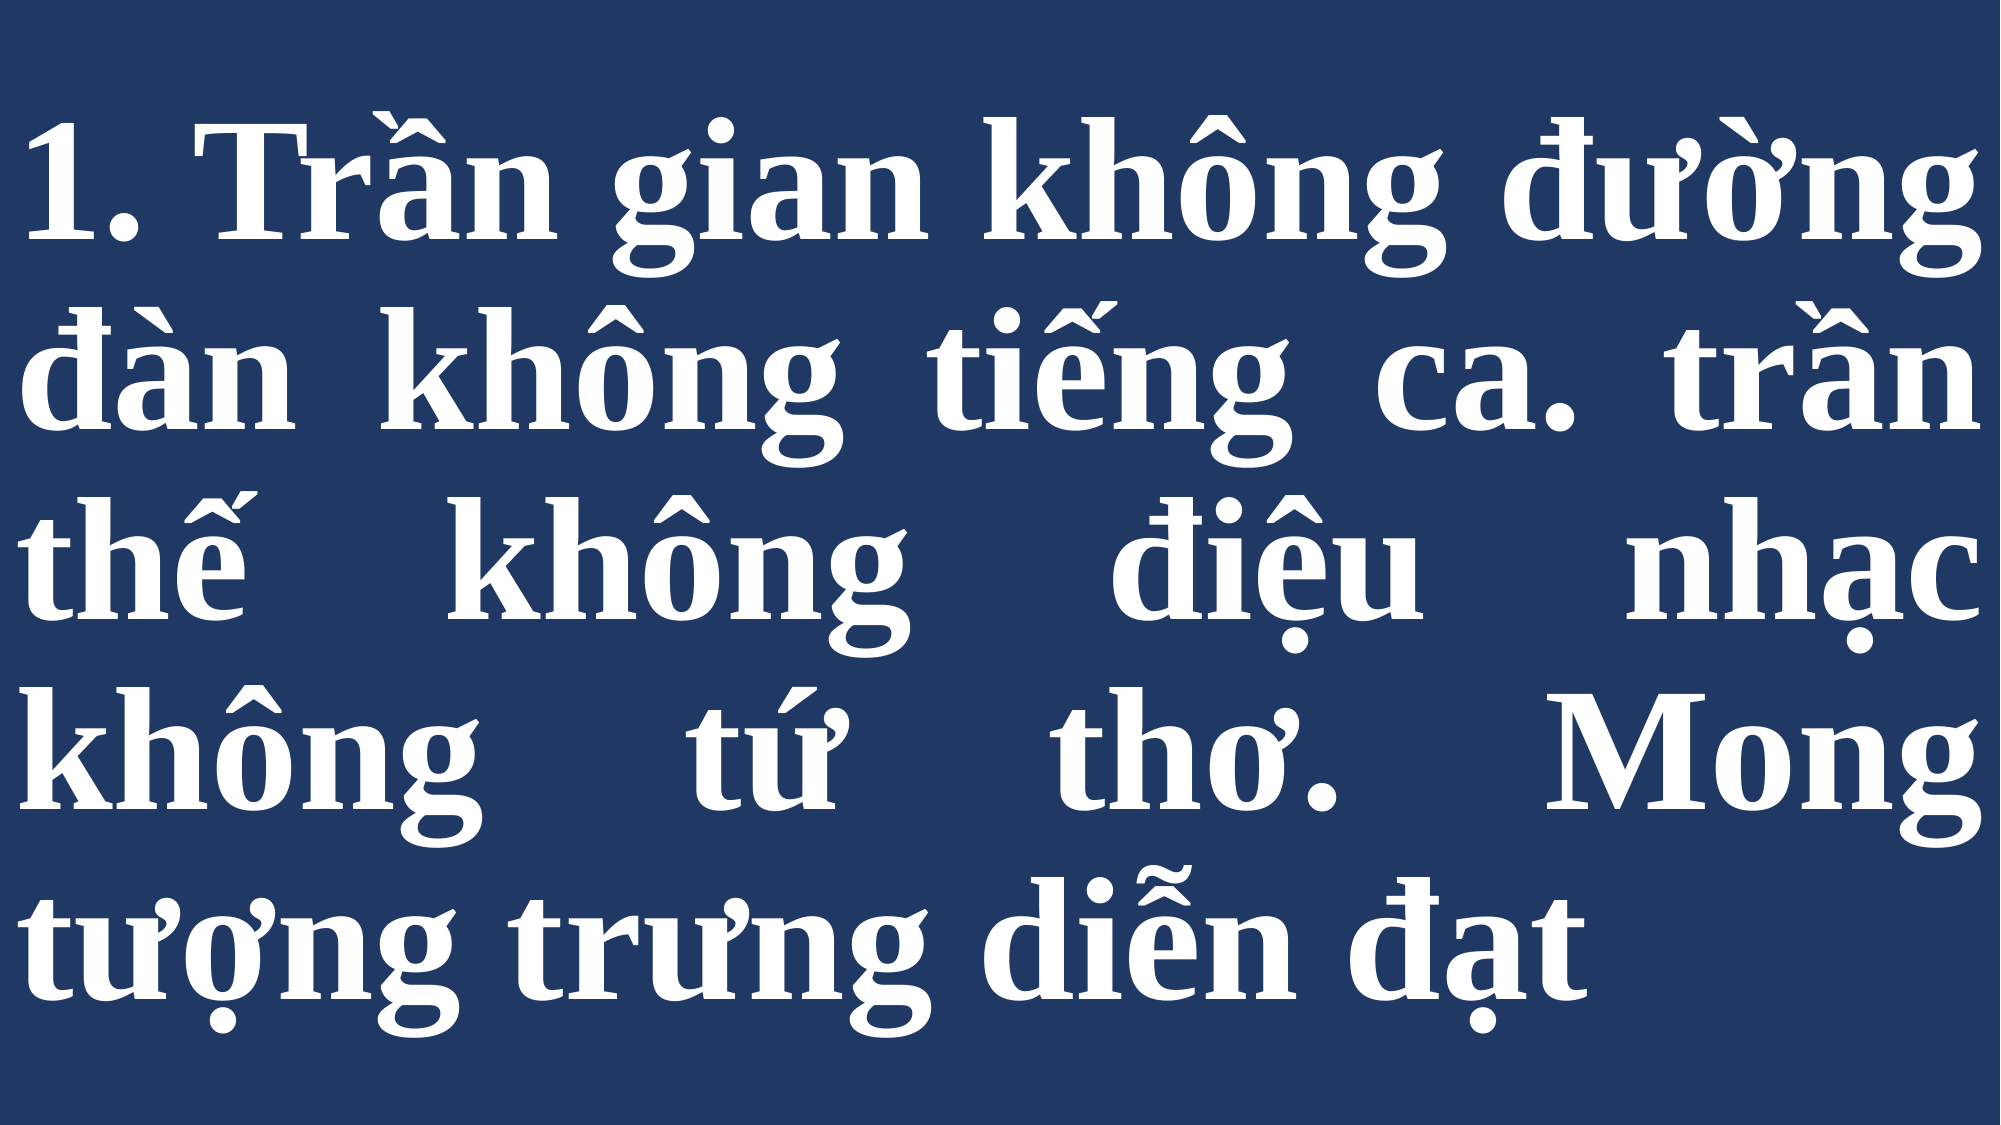

# 1. Trần gian không đường đàn không tiếng ca. trần thế không điệu nhạc không tứ thơ. Mong tượng trưng diễn đạt